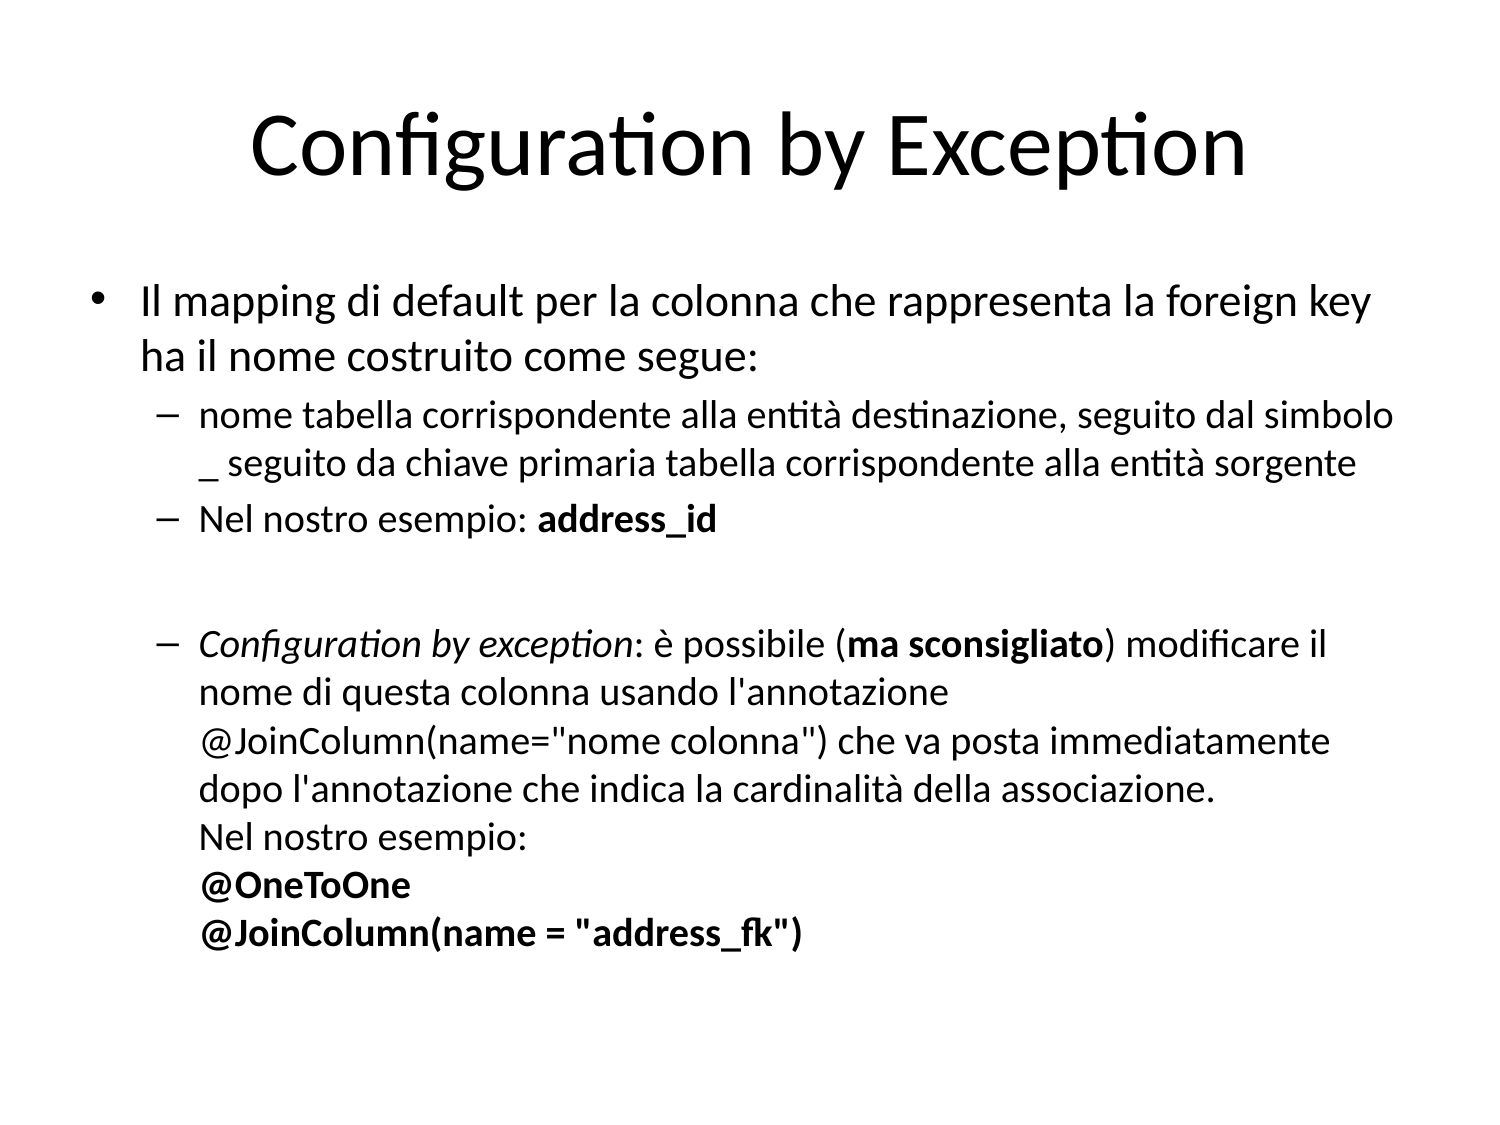

# Configuration by Exception
Il mapping di default per la colonna che rappresenta la foreign key ha il nome costruito come segue:
nome tabella corrispondente alla entità destinazione, seguito dal simbolo _ seguito da chiave primaria tabella corrispondente alla entità sorgente
Nel nostro esempio: address_id

Configuration by exception: è possibile (ma sconsigliato) modificare il nome di questa colonna usando l'annotazione @JoinColumn(name="nome colonna") che va posta immediatamente dopo l'annotazione che indica la cardinalità della associazione.
Nel nostro esempio:
@OneToOne
@JoinColumn(name = "address_fk")